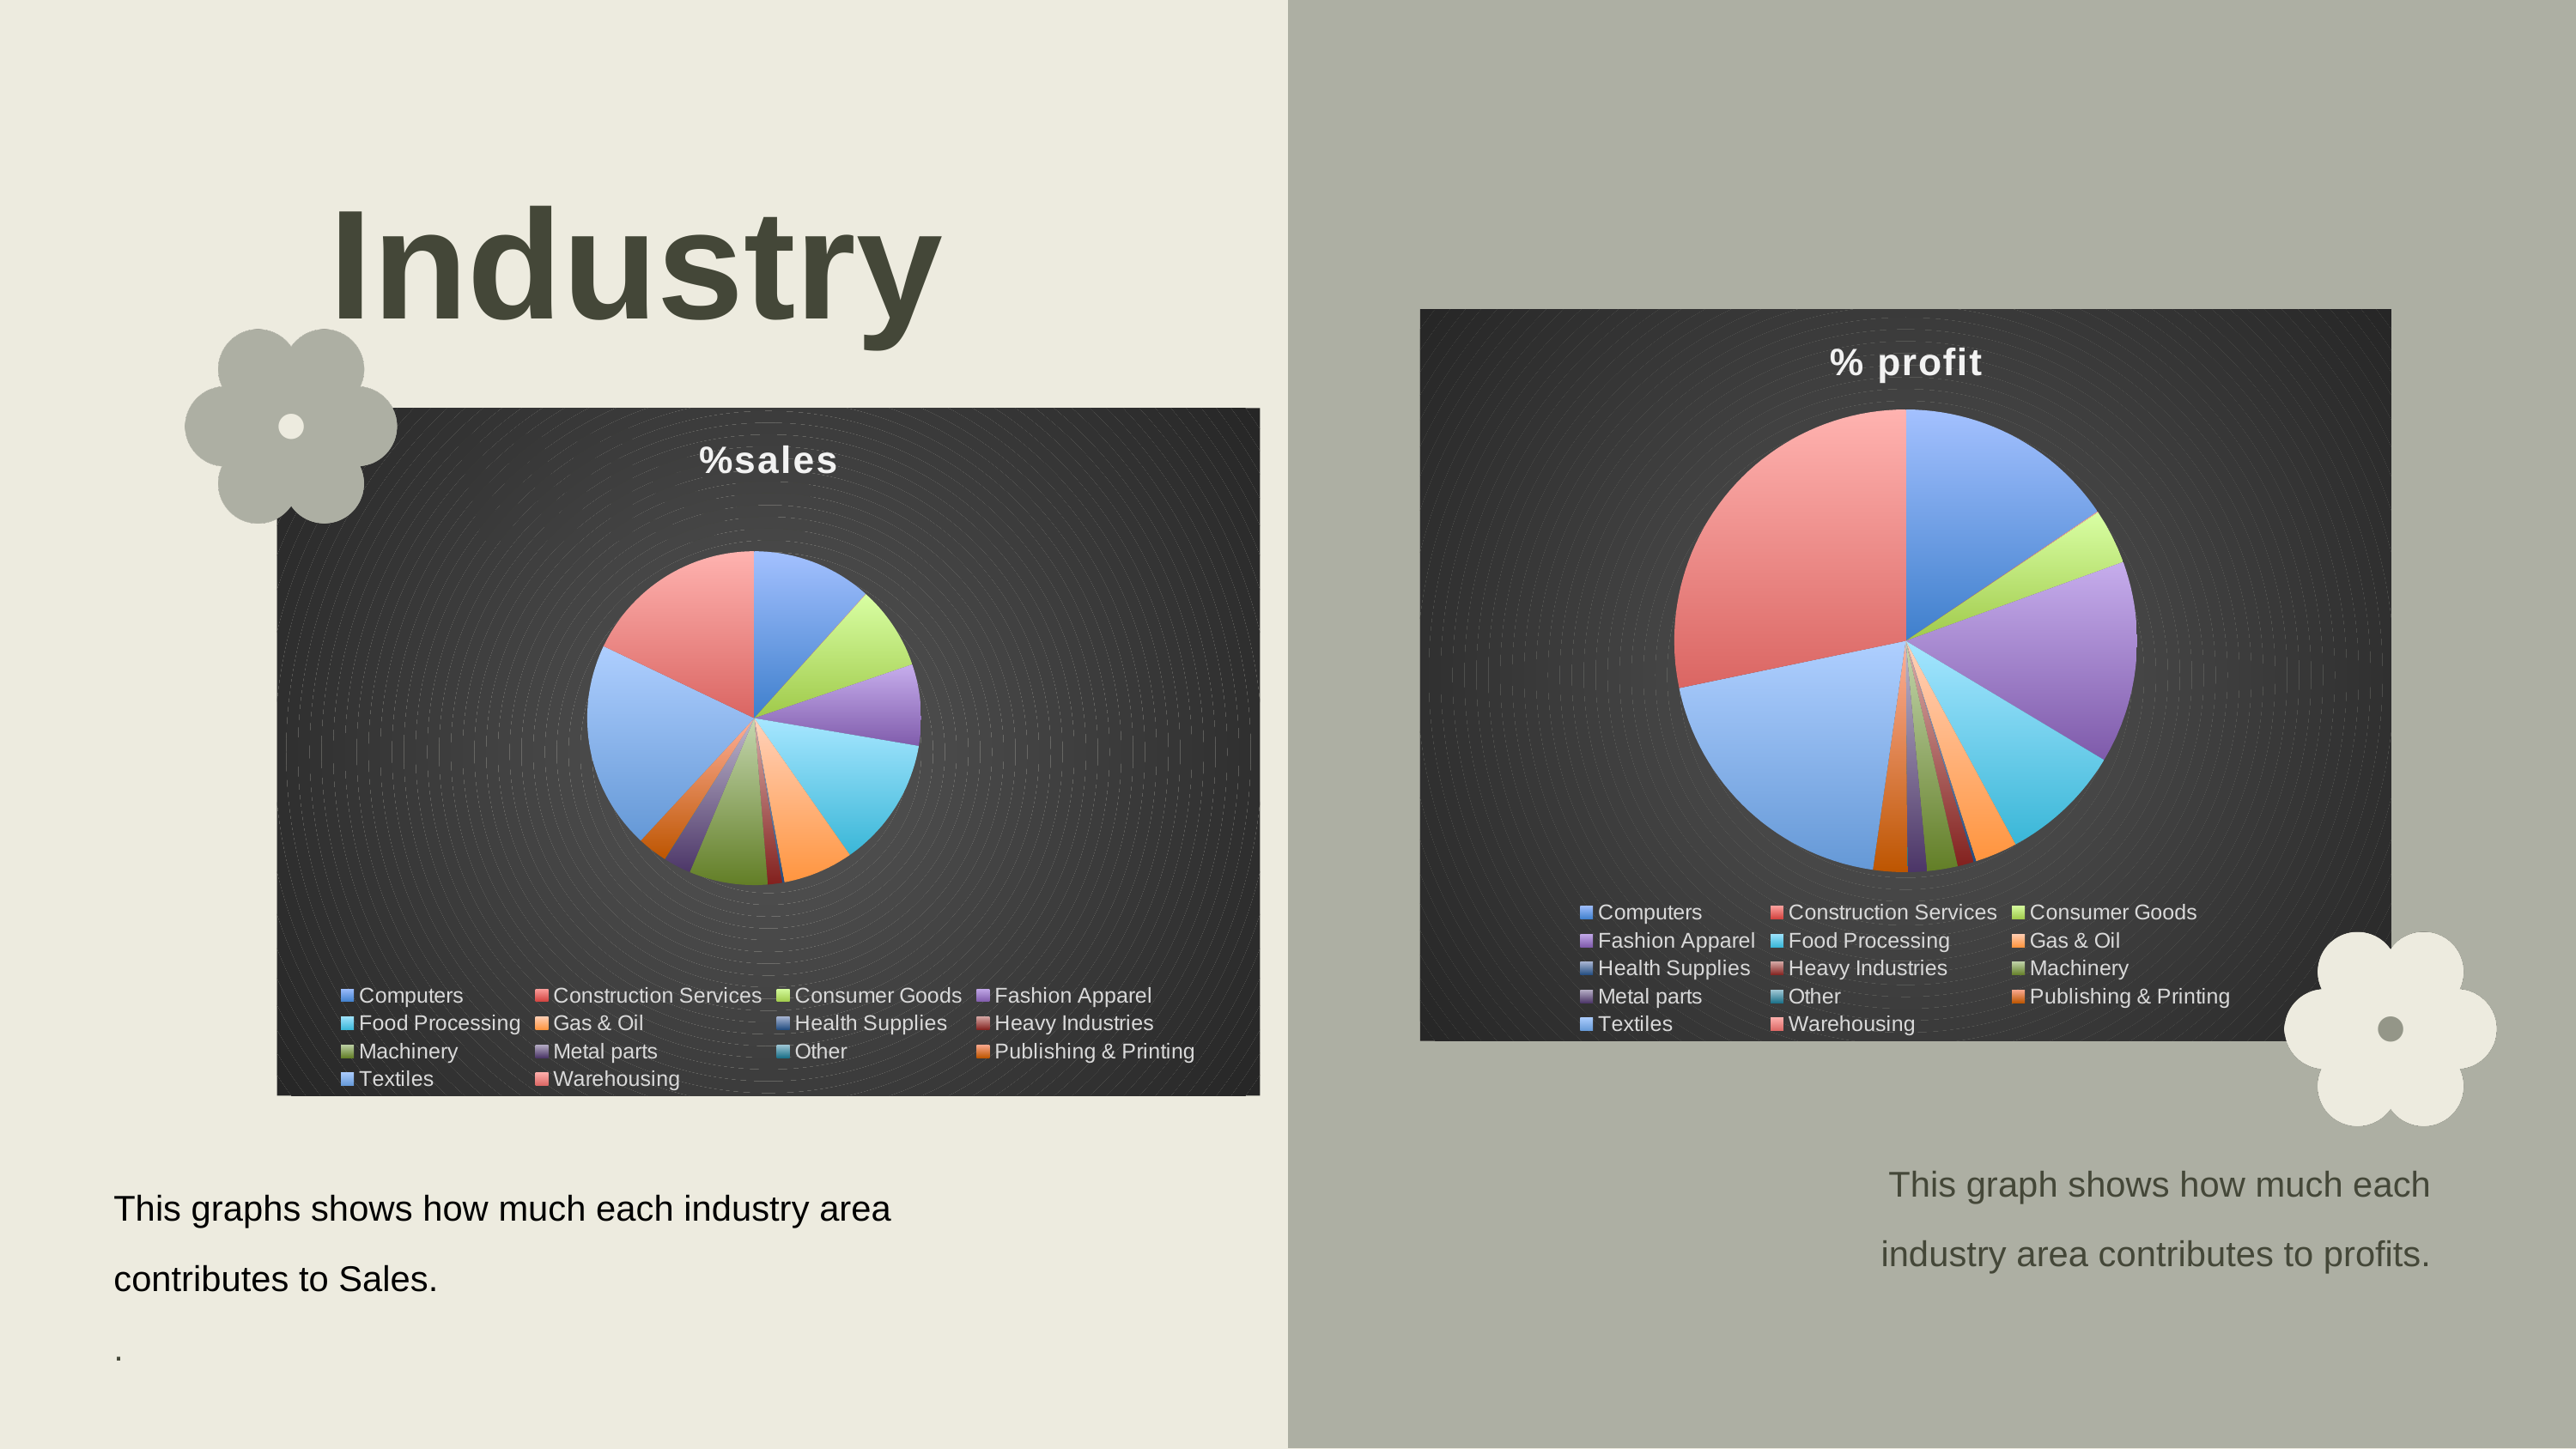

Industry Wise

### Chart:

| Category | % profit |
|---|---|
| Computers | 0.16336886534561557 |
| Construction Services | 0.0006172472627100288 |
| Consumer Goods | 0.04034360851400818 |
| Fashion Apparel | 0.1486035561396372 |
| Food Processing | 0.0893672506364689 |
| Gas & Oil | 0.03101668357904469 |
| Health Supplies | 0.0017827676490557542 |
| Heavy Industries | 0.011968435799794563 |
| Machinery | 0.022478776279628365 |
| Metal parts | 0.014123240817130346 |
| Other | 0.00012847617329998545 |
| Publishing & Printing | -0.025015006334917524 |
| Textiles | 0.204268808056225 |
| Warehousing | 0.29694729008229925 |

### Chart:

| Category | %sales |
|---|---|
| Computers | 0.1164303491680131 |
| Construction Services | 0.00033789861712213545 |
| Consumer Goods | 0.08105198660643902 |
| Fashion Apparel | 0.07879908230560666 |
| Food Processing | 0.12621489345935338 |
| Gas & Oil | 0.06818498673158951 |
| Health Supplies | 0.002125790737470023 |
| Heavy Industries | 0.013931272501055806 |
| Machinery | 0.07599523834861903 |
| Metal parts | 0.026536045350440046 |
| Other | 0.00030050291523093554 |
| Publishing & Printing | 0.02897622238868745 |
| Textiles | 0.20207428491141013 |
| Warehousing | 0.17904144595896265 |
This graph shows how much each industry area contributes to profits.
This graphs shows how much each industry area contributes to Sales.
.